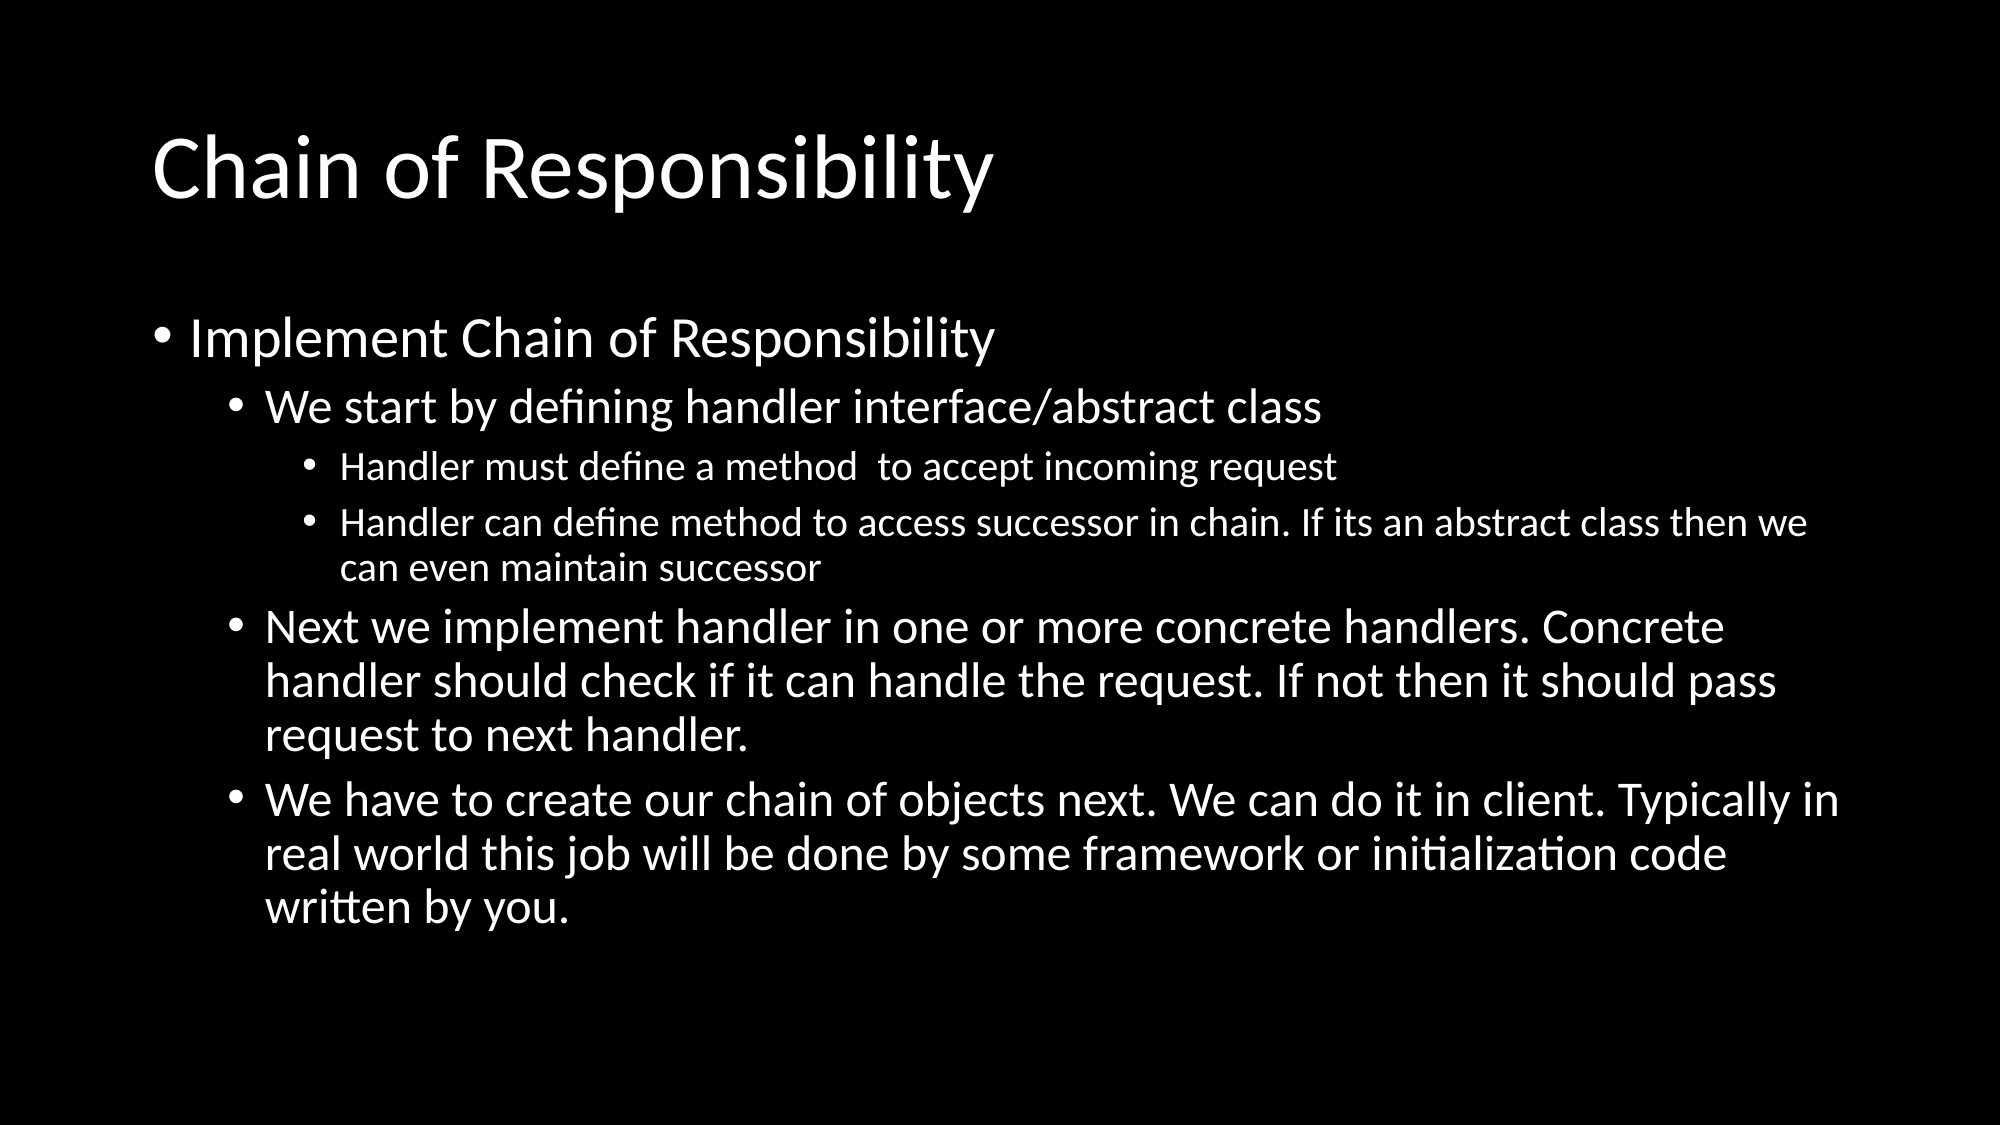

# Chain of Responsibility
Implement Chain of Responsibility
We start by defining handler interface/abstract class
Handler must define a method  to accept incoming request
Handler can define method to access successor in chain. If its an abstract class then we can even maintain successor
Next we implement handler in one or more concrete handlers. Concrete handler should check if it can handle the request. If not then it should pass request to next handler.
We have to create our chain of objects next. We can do it in client. Typically in real world this job will be done by some framework or initialization code written by you.